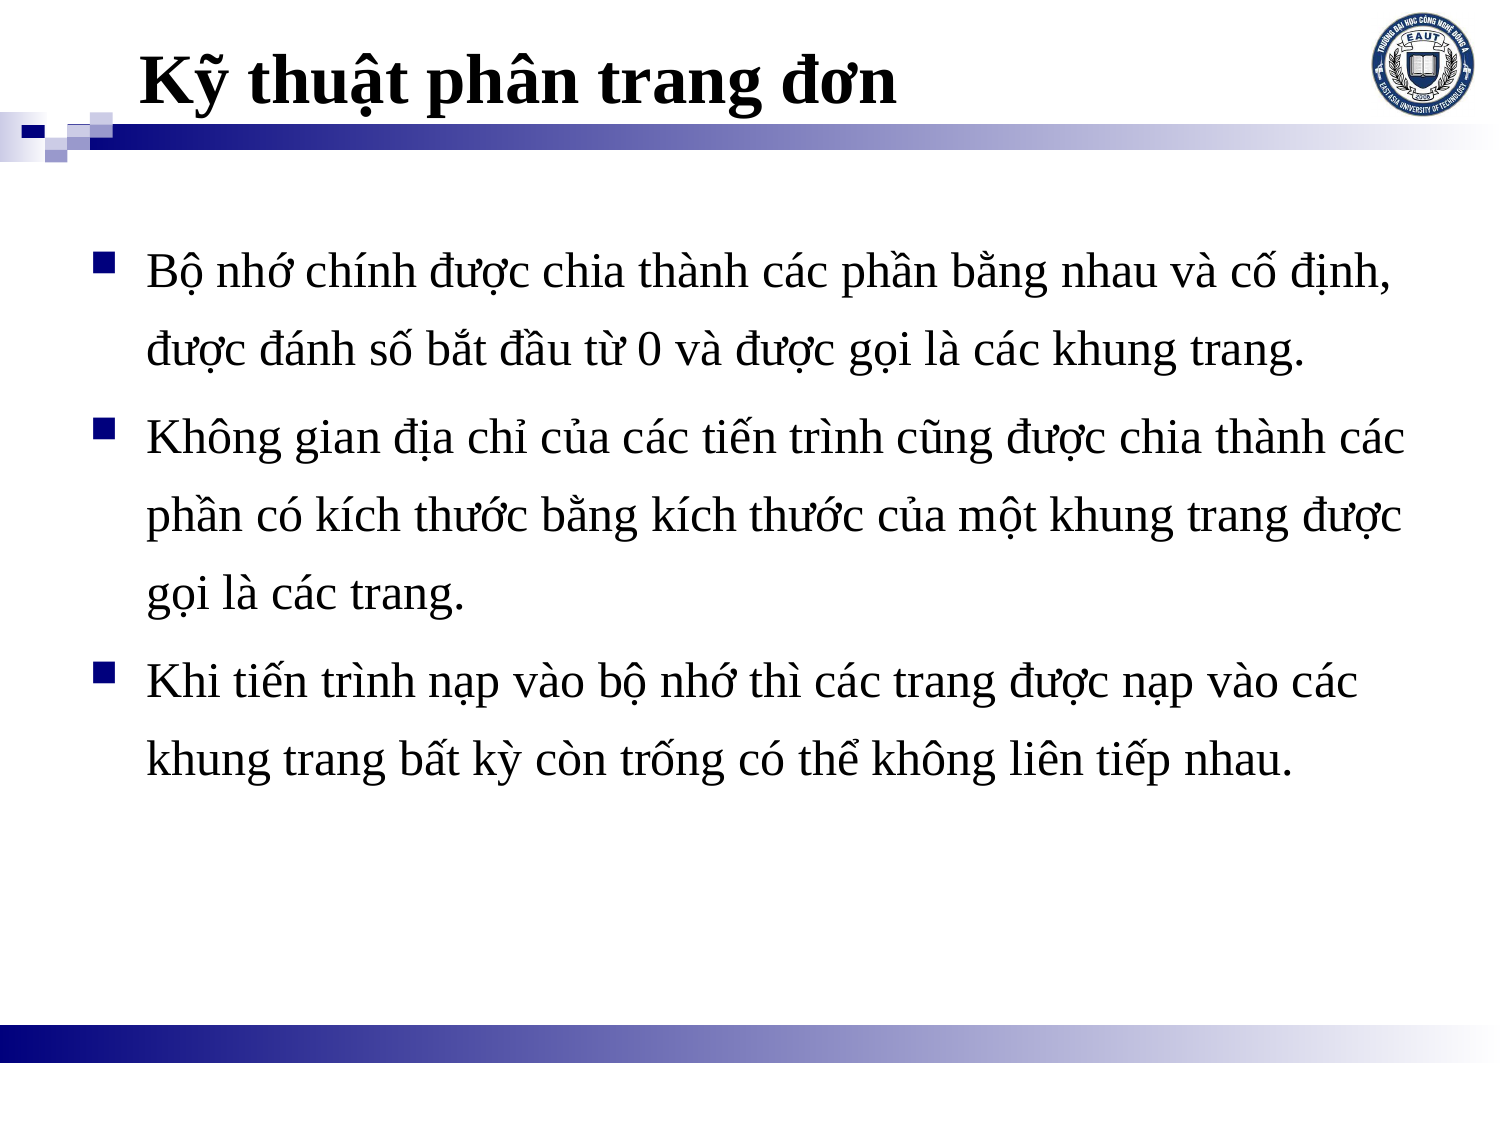

# Kỹ thuật phân trang đơn
Bộ nhớ chính được chia thành các phần bằng nhau và cố định, được đánh số bắt đầu từ 0 và được gọi là các khung trang.
Không gian địa chỉ của các tiến trình cũng được chia thành các phần có kích thước bằng kích thước của một khung trang được gọi là các trang.
Khi tiến trình nạp vào bộ nhớ thì các trang được nạp vào các khung trang bất kỳ còn trống có thể không liên tiếp nhau.